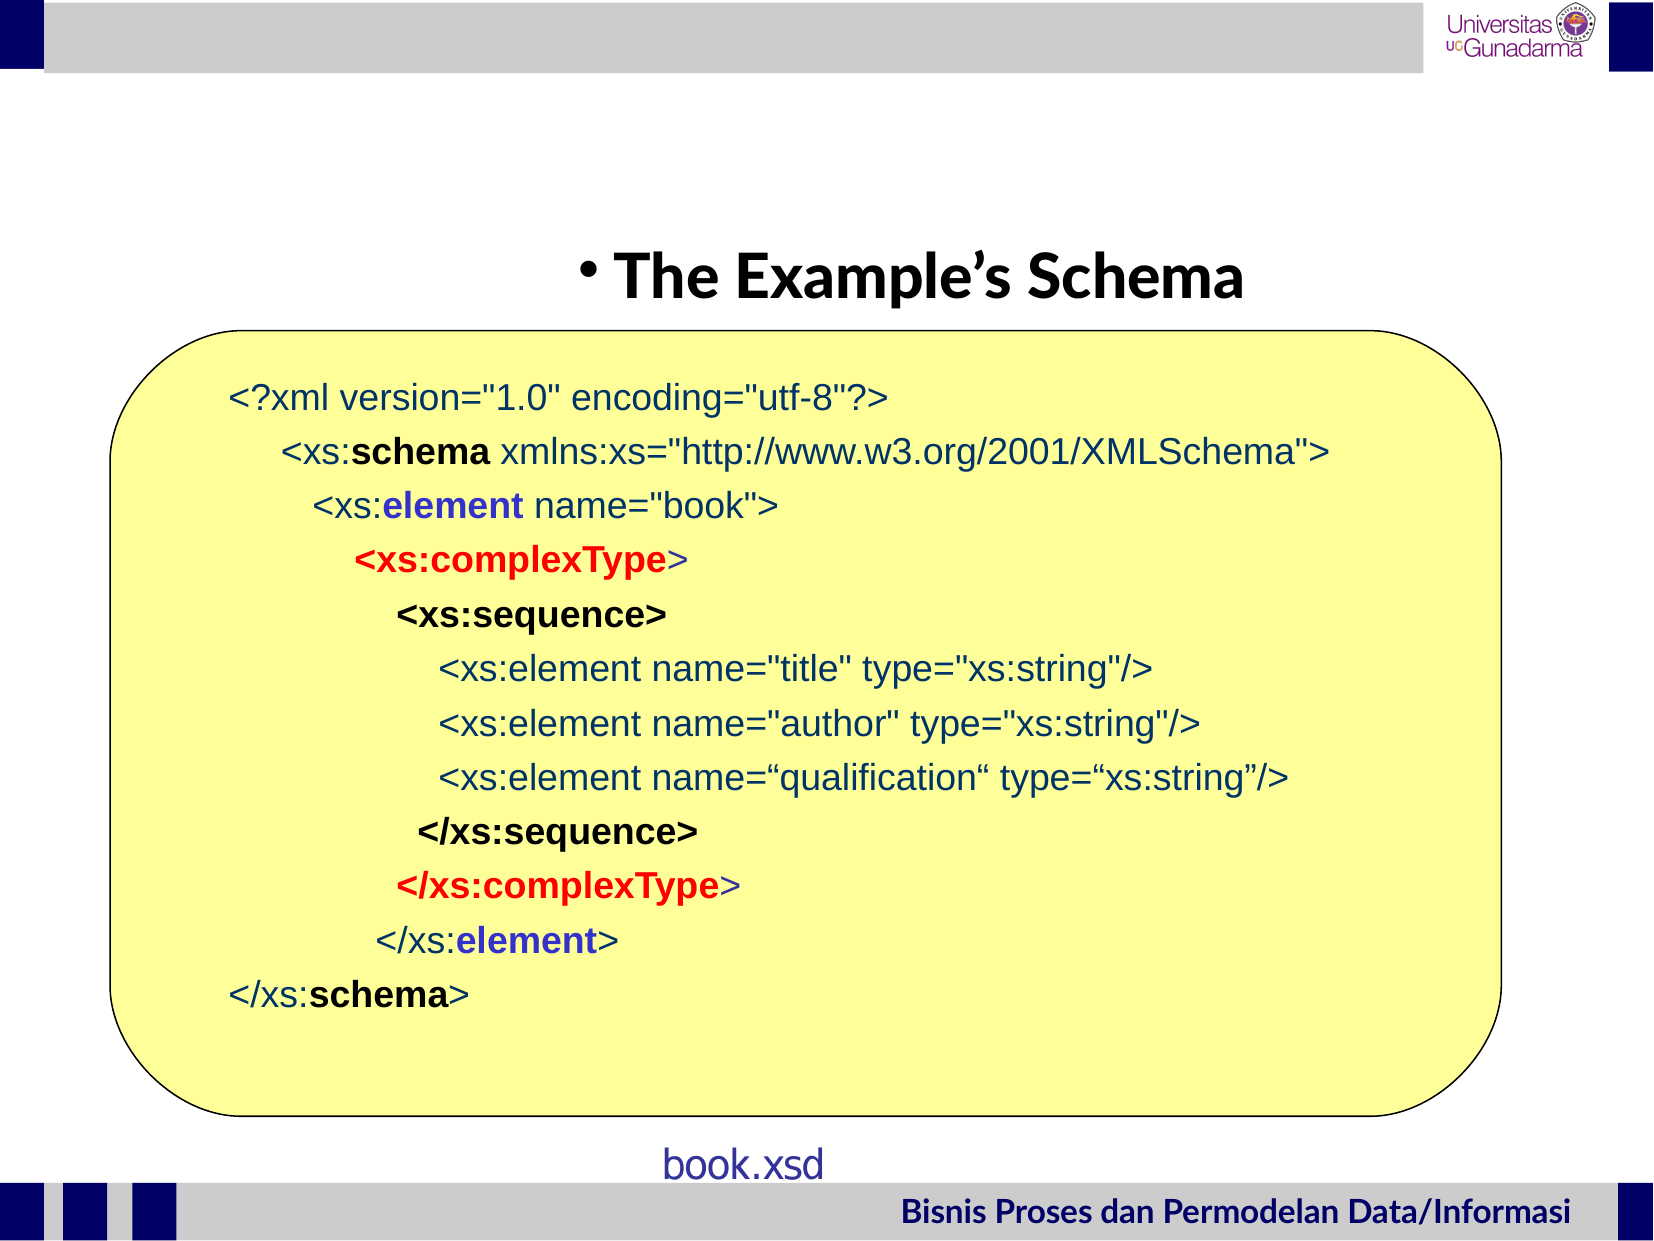

The Example’s Schema

<?xml version="1.0" encoding="utf-8"?>
     <xs:schema xmlns:xs="http://www.w3.org/2001/XMLSchema">
        <xs:element name="book">
            <xs:complexType>
                <xs:sequence>
                    <xs:element name="title" type="xs:string"/>
                    <xs:element name="author" type="xs:string"/>
                    <xs:element name=“qualification“ type=“xs:string”/>
                  </xs:sequence>
                </xs:complexType>
              </xs:element>
</xs:schema>

book.xsd